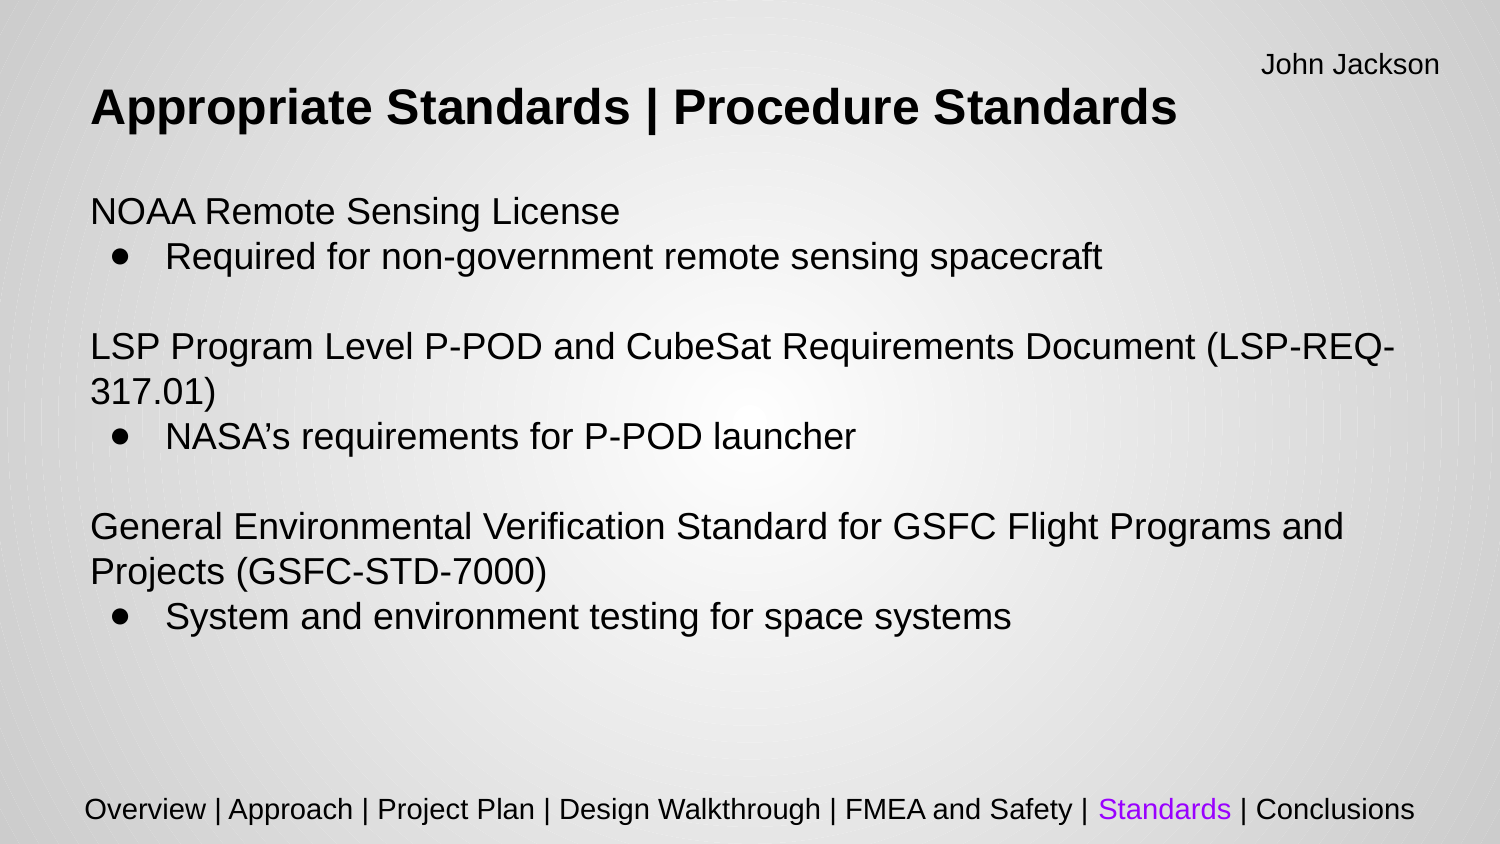

John Jackson
# Appropriate Standards | Procedure Standards
NOAA Remote Sensing License
Required for non-government remote sensing spacecraft

LSP Program Level P-POD and CubeSat Requirements Document (LSP-REQ-317.01)
NASA’s requirements for P-POD launcher

General Environmental Verification Standard for GSFC Flight Programs and Projects (GSFC-STD-7000)
System and environment testing for space systems
Overview | Approach | Project Plan | Design Walkthrough | FMEA and Safety | Standards | Conclusions